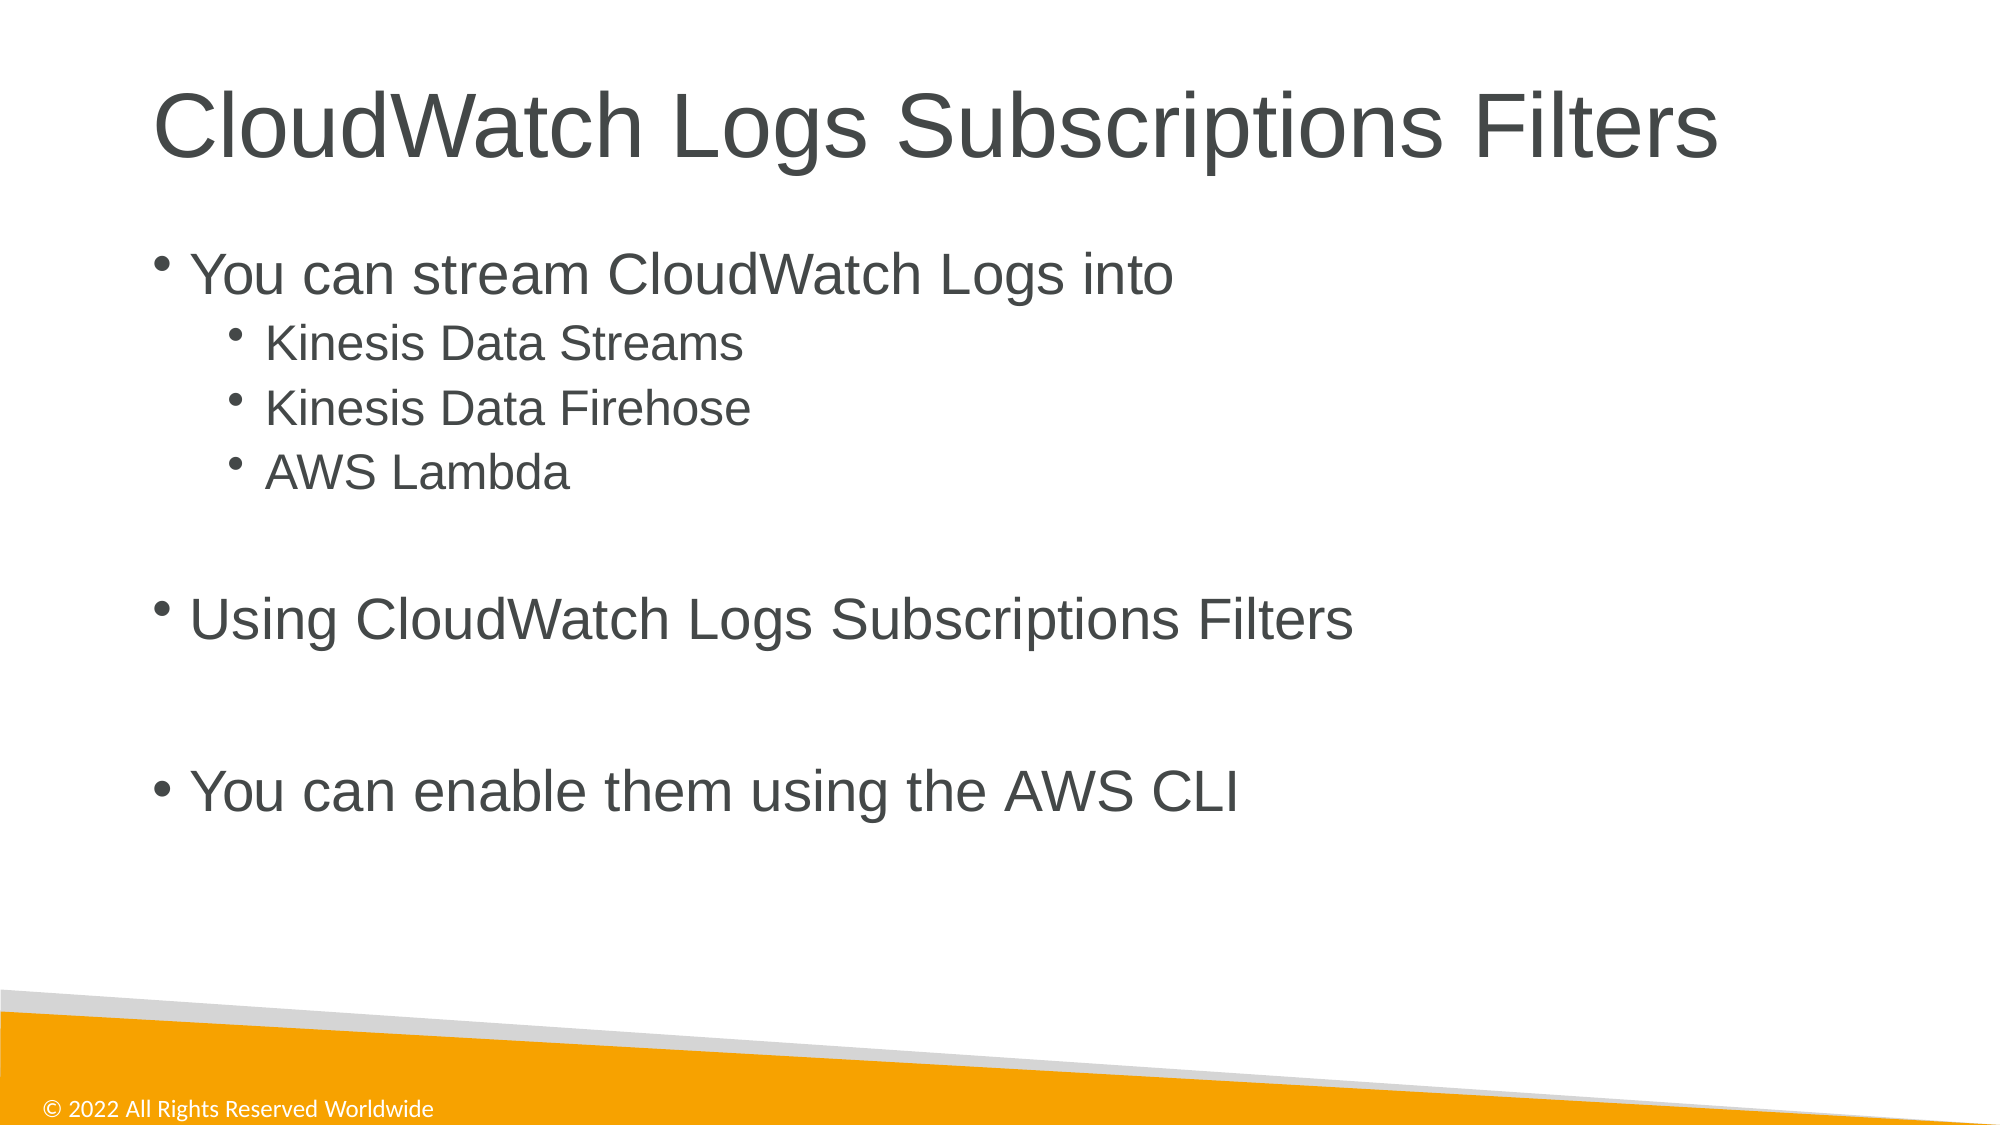

# CloudWatch Logs Subscriptions Filters
You can stream CloudWatch Logs into
Kinesis Data Streams
Kinesis Data Firehose
AWS Lambda

Using CloudWatch Logs Subscriptions Filters

You can enable them using the AWS CLI
© 2022 All Rights Reserved Worldwide